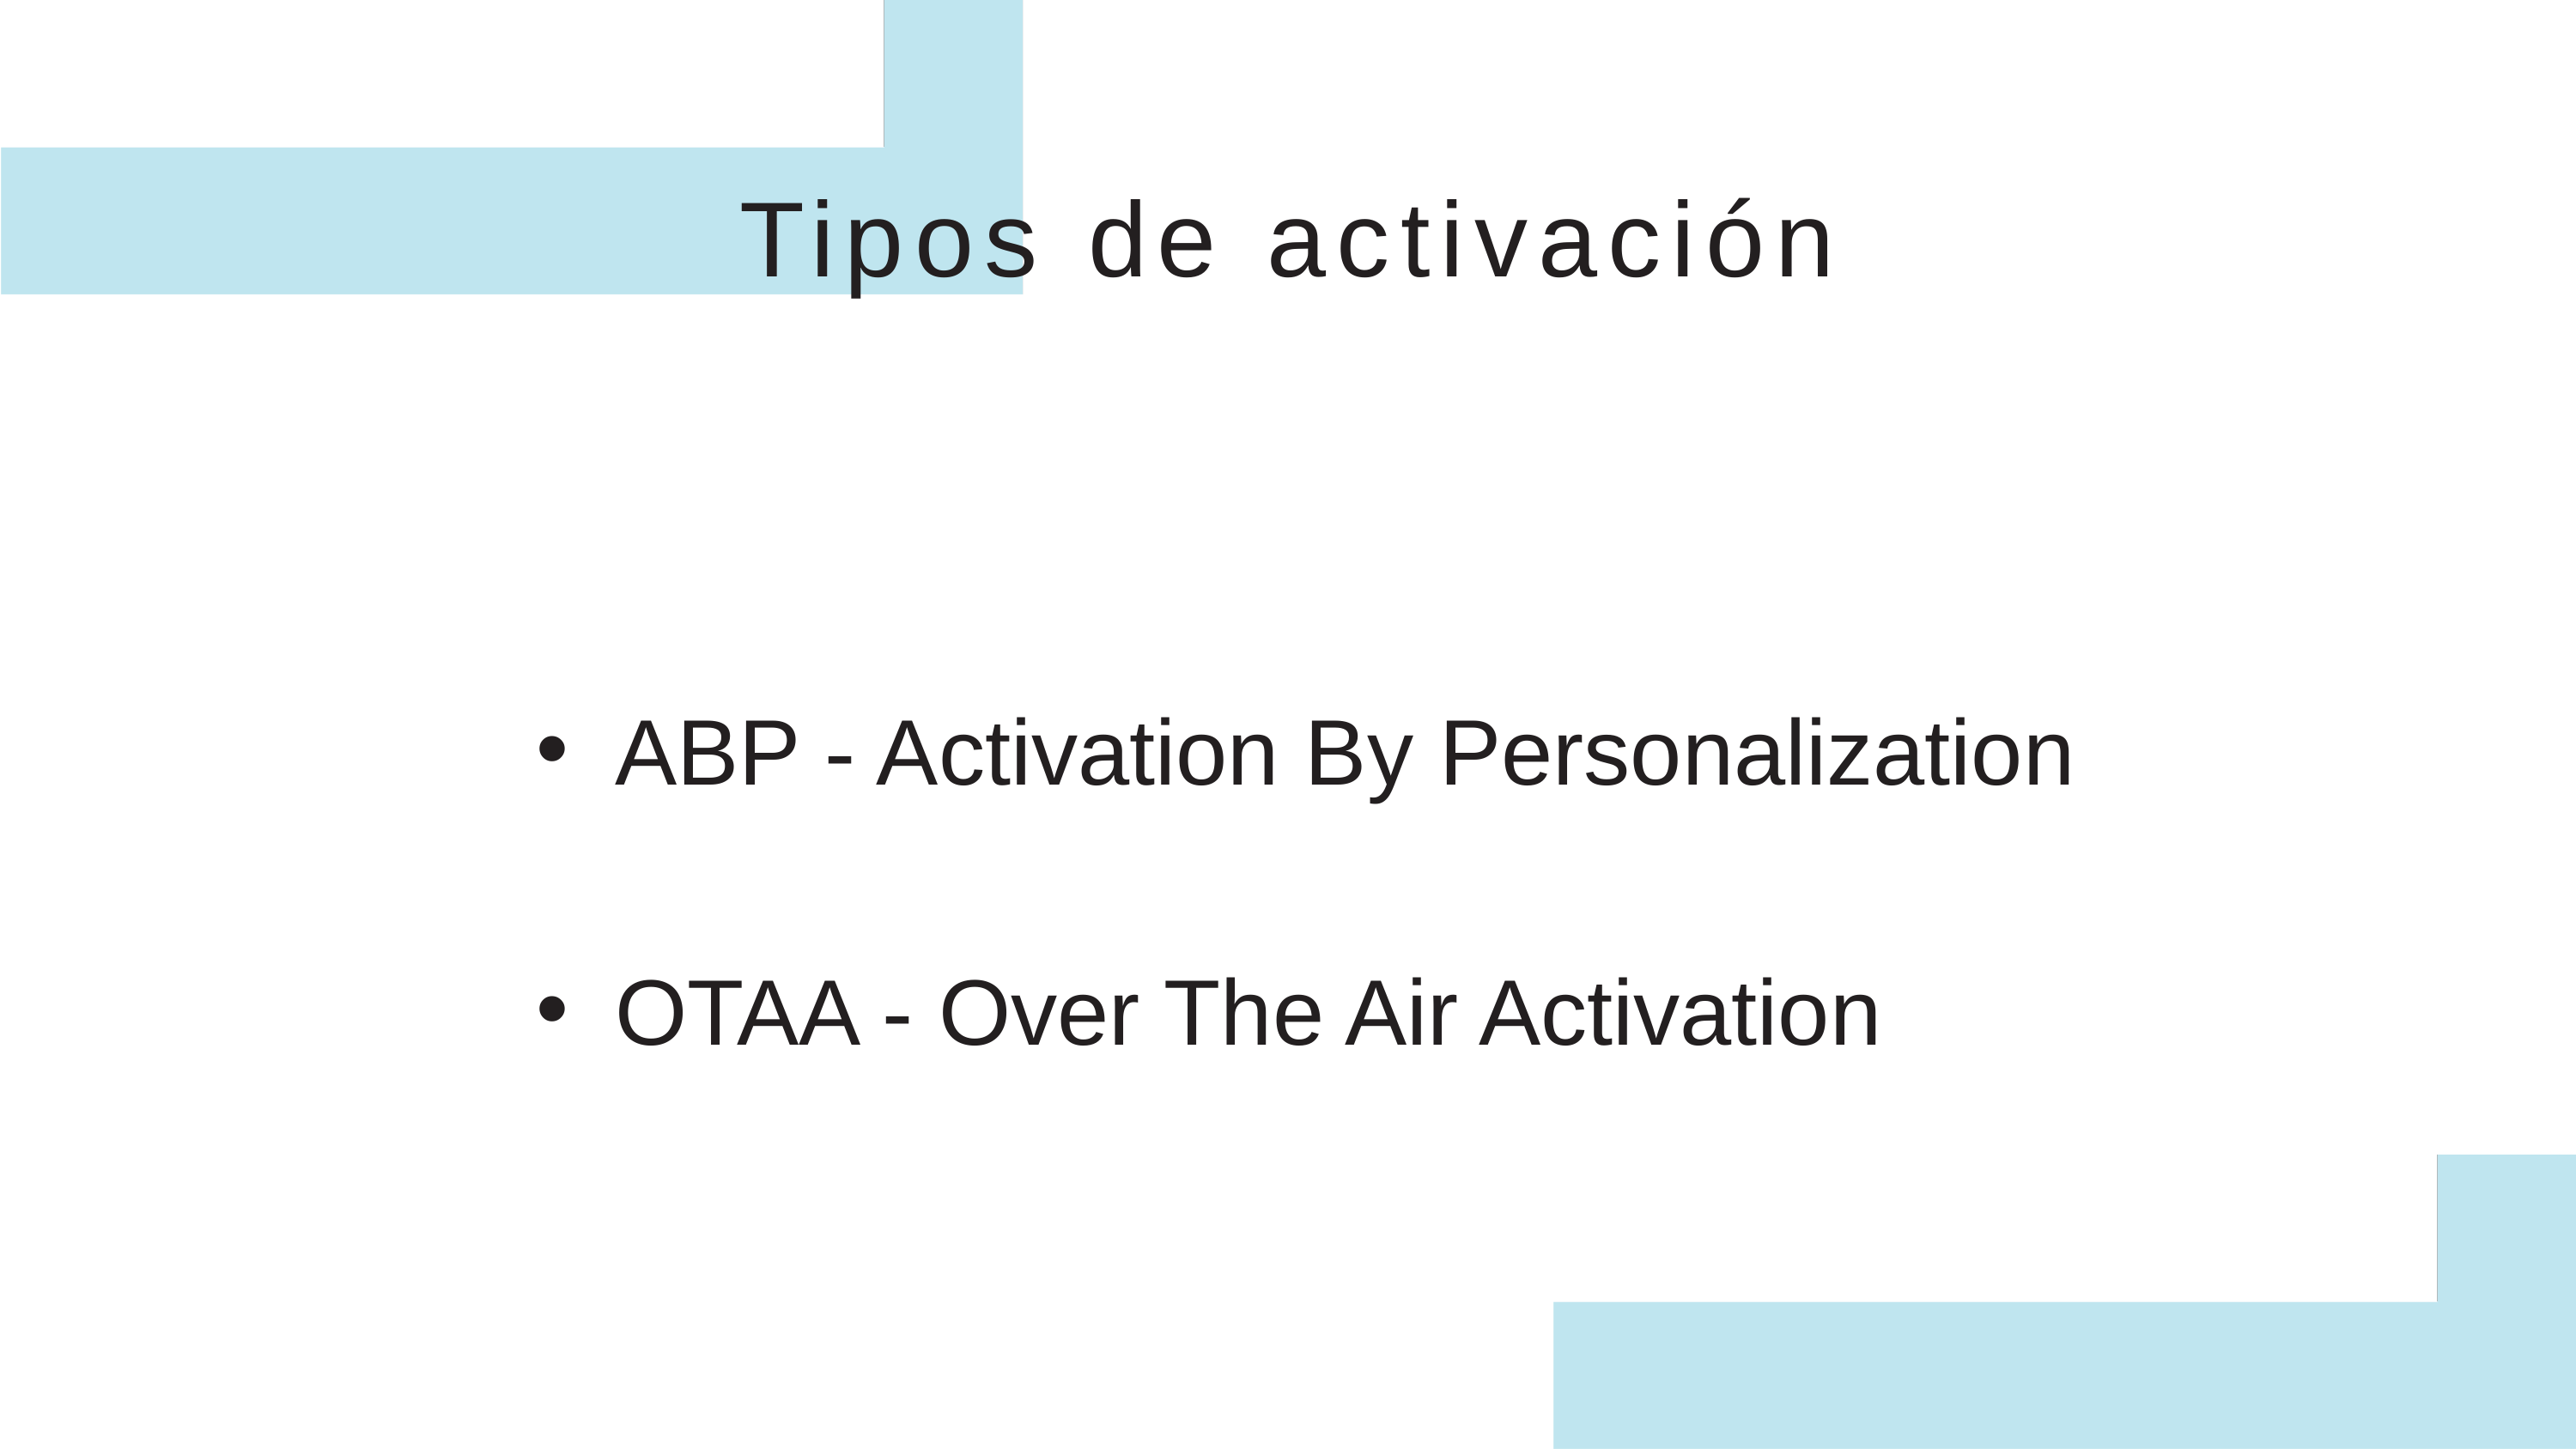

Tipos de activación
ABP - Activation By Personalization

OTAA - Over The Air Activation